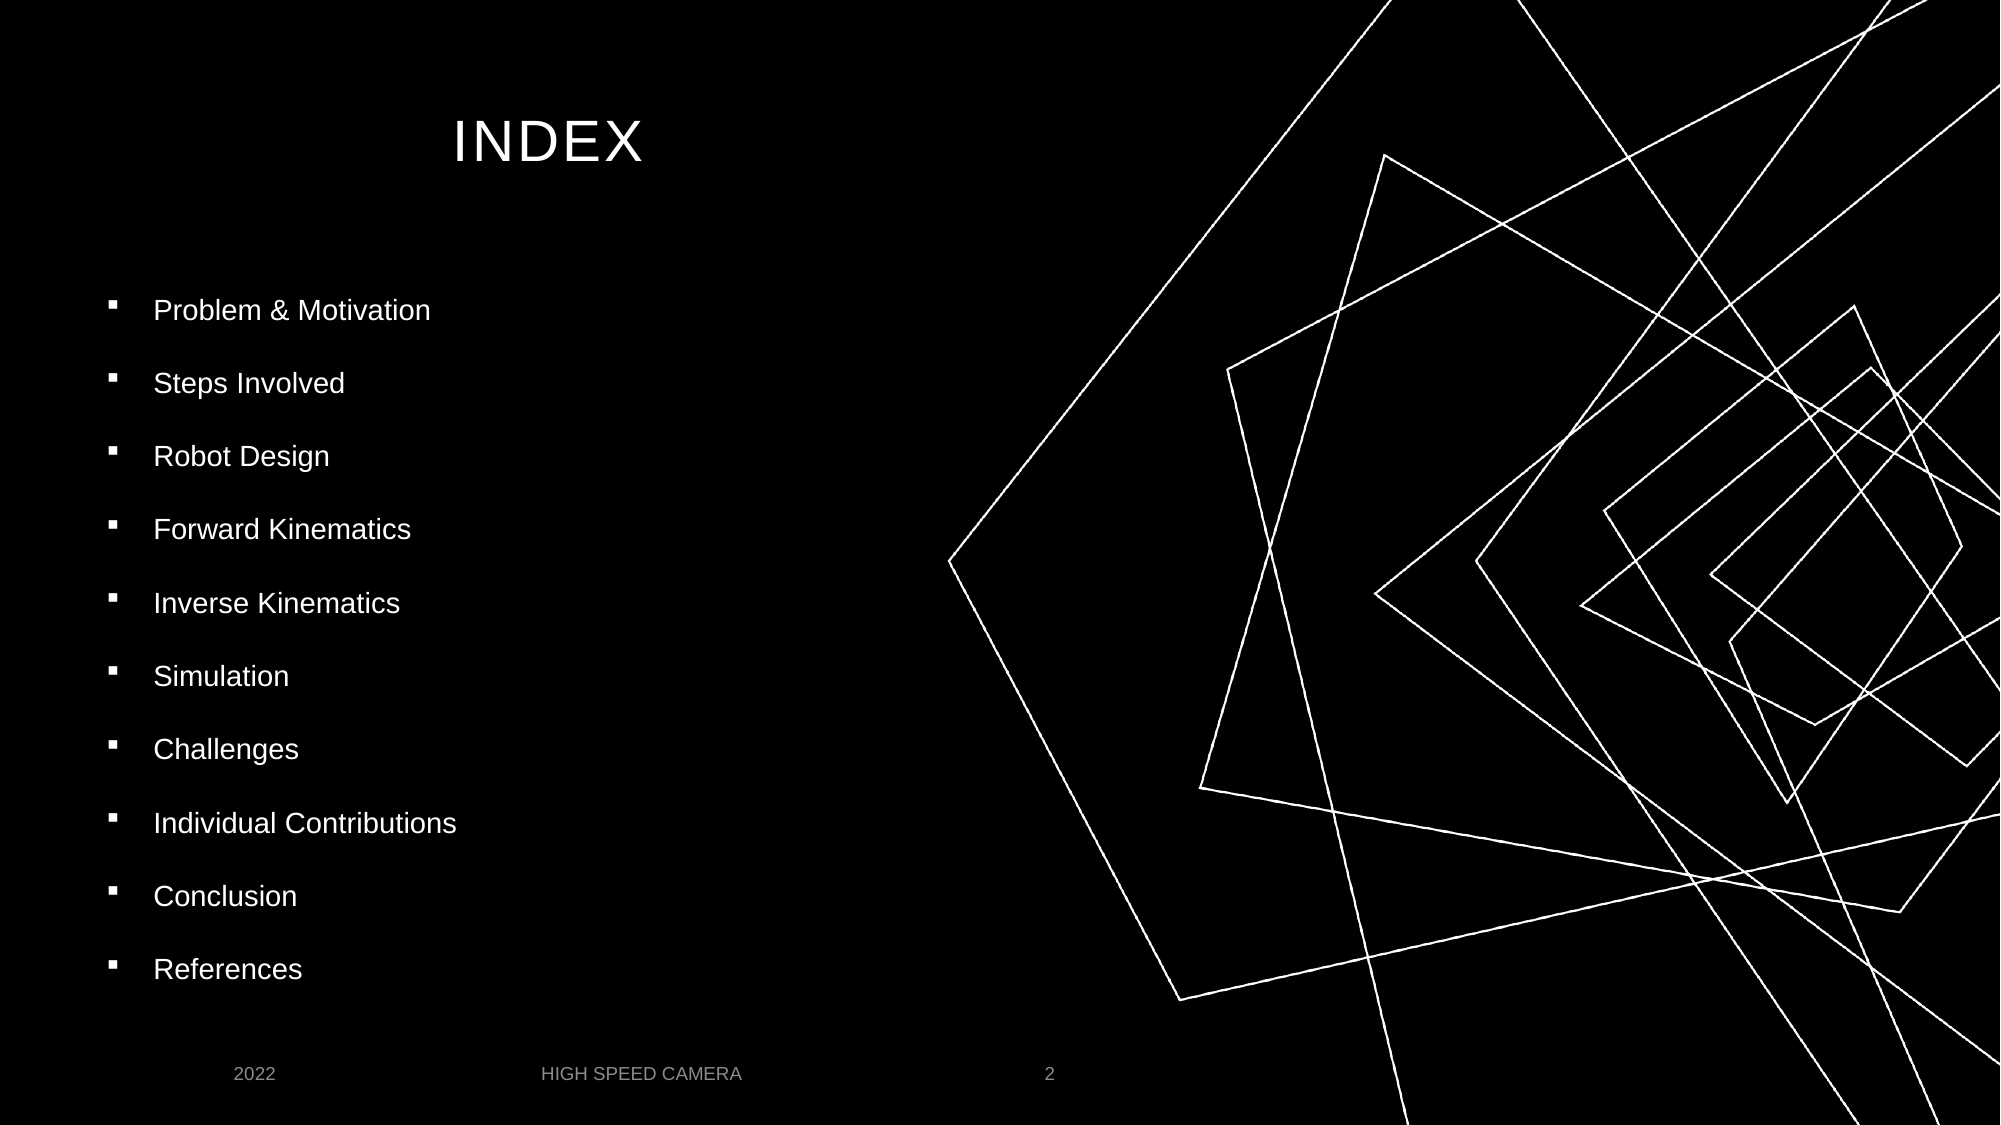

# index
Problem & Motivation
Steps Involved
Robot Design
Forward Kinematics
Inverse Kinematics
Simulation
Challenges
Individual Contributions
Conclusion
References
HIGH SPEED CAMERA
2022
2